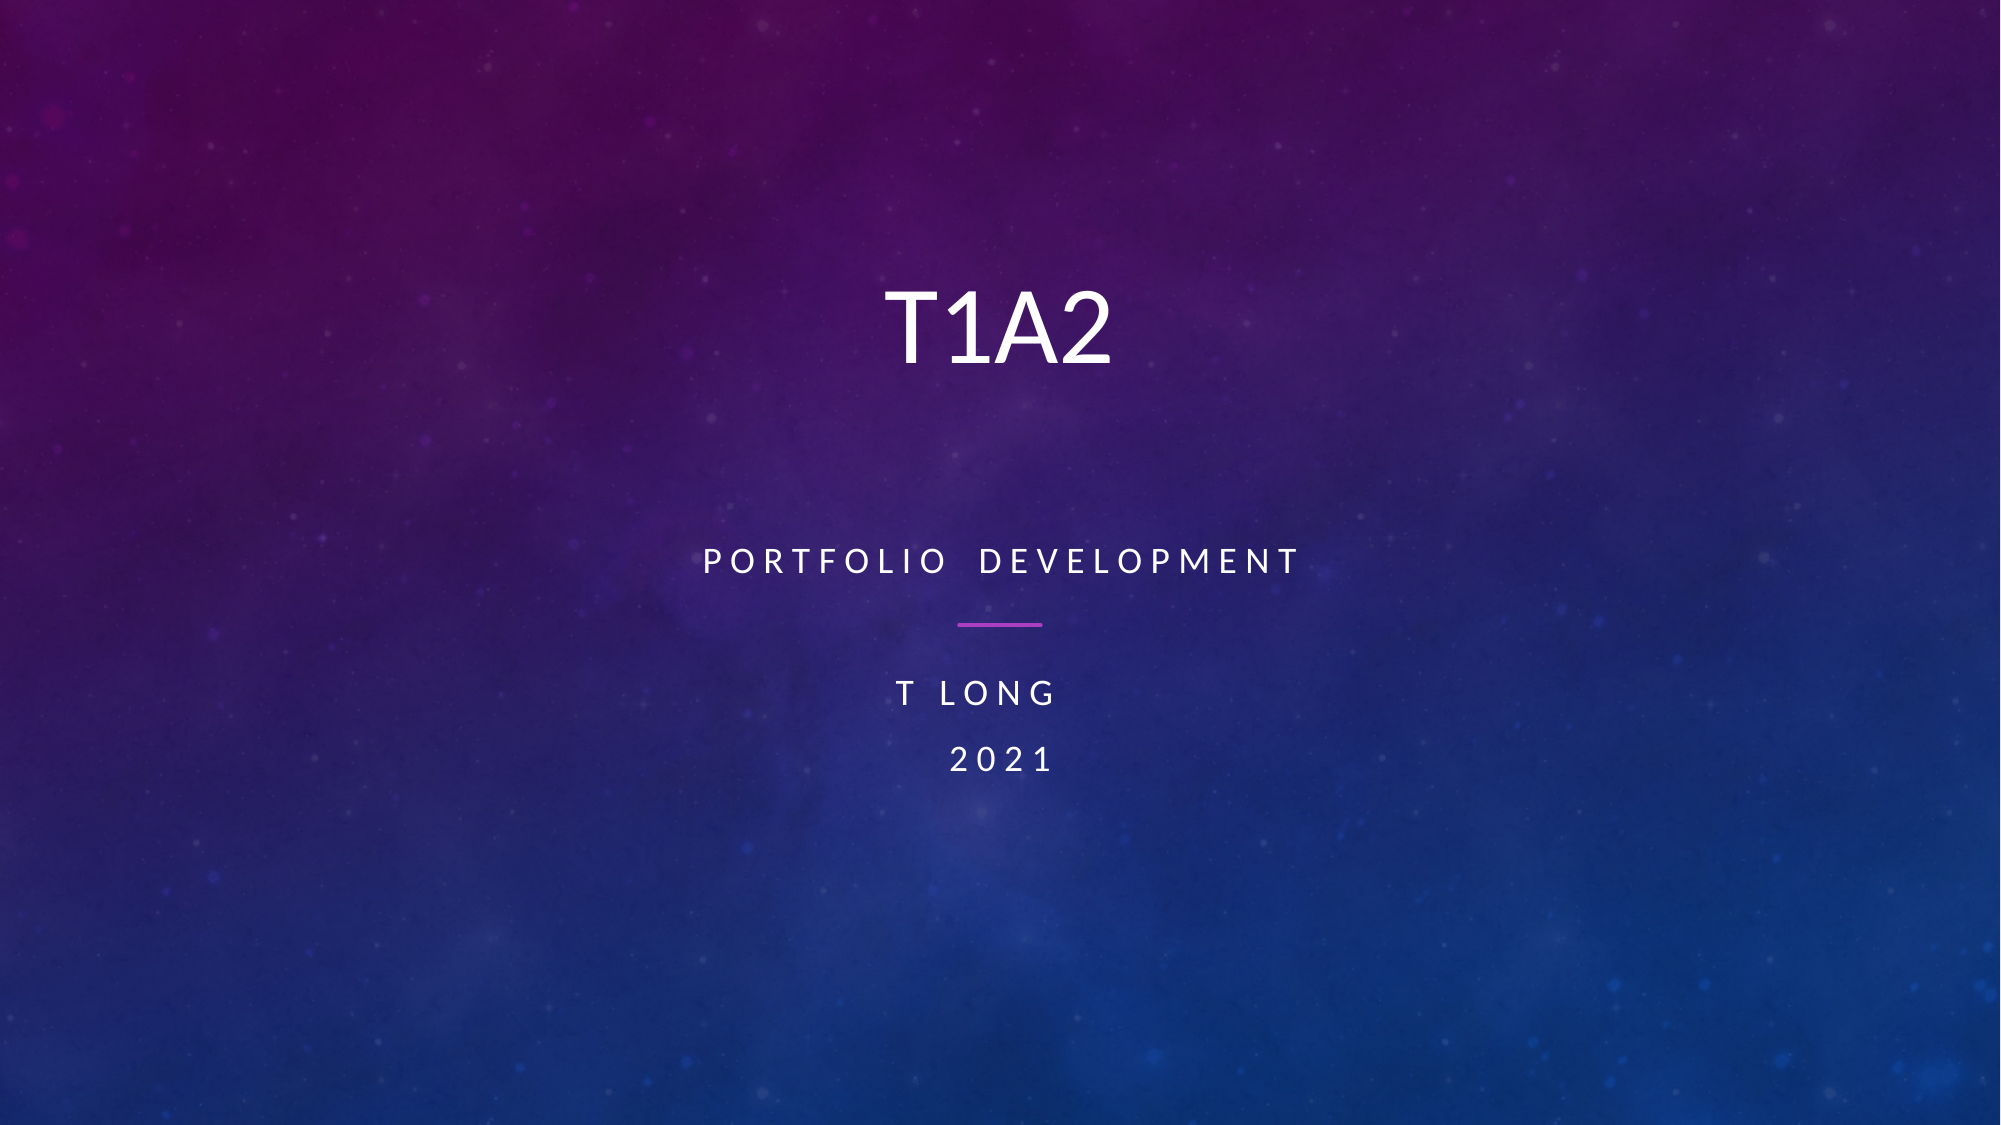

# T1a2
P O R T F O L I O    D E V E L O P M e n t

T   L O N G
2 0 2 1